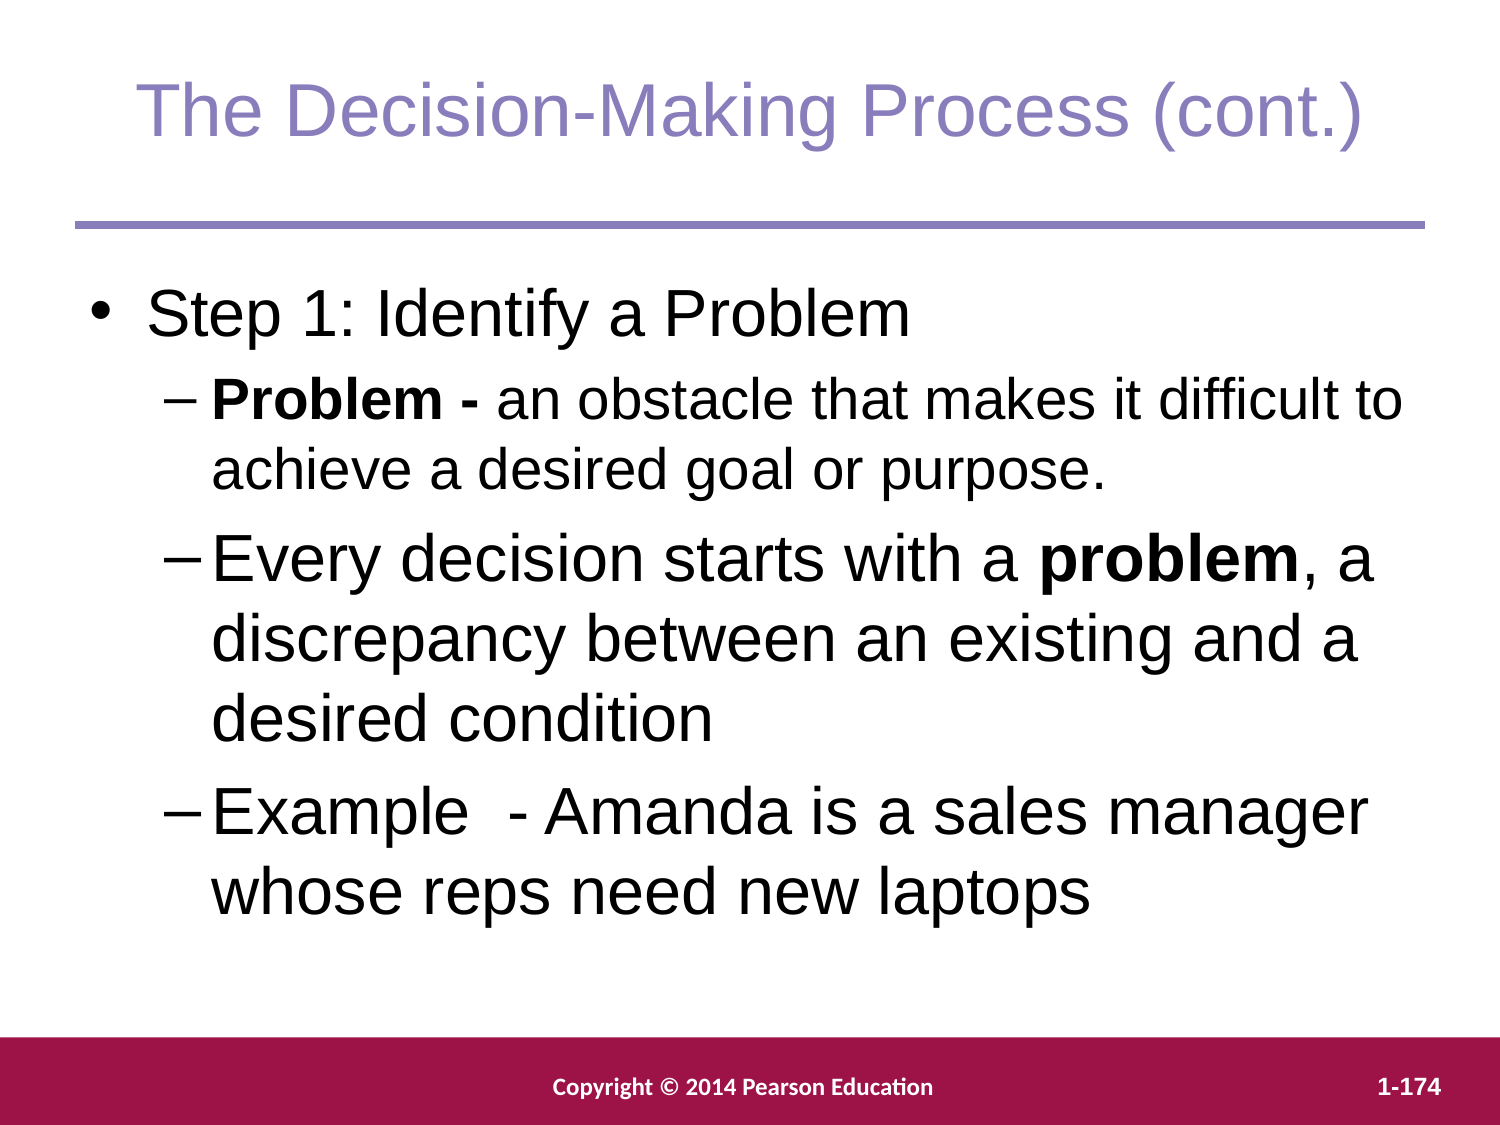

The Decision-Making Process (cont.)
Step 1: Identify a Problem
Problem - an obstacle that makes it difficult to achieve a desired goal or purpose.
Every decision starts with a problem, a discrepancy between an existing and a desired condition
Example  - Amanda is a sales manager whose reps need new laptops